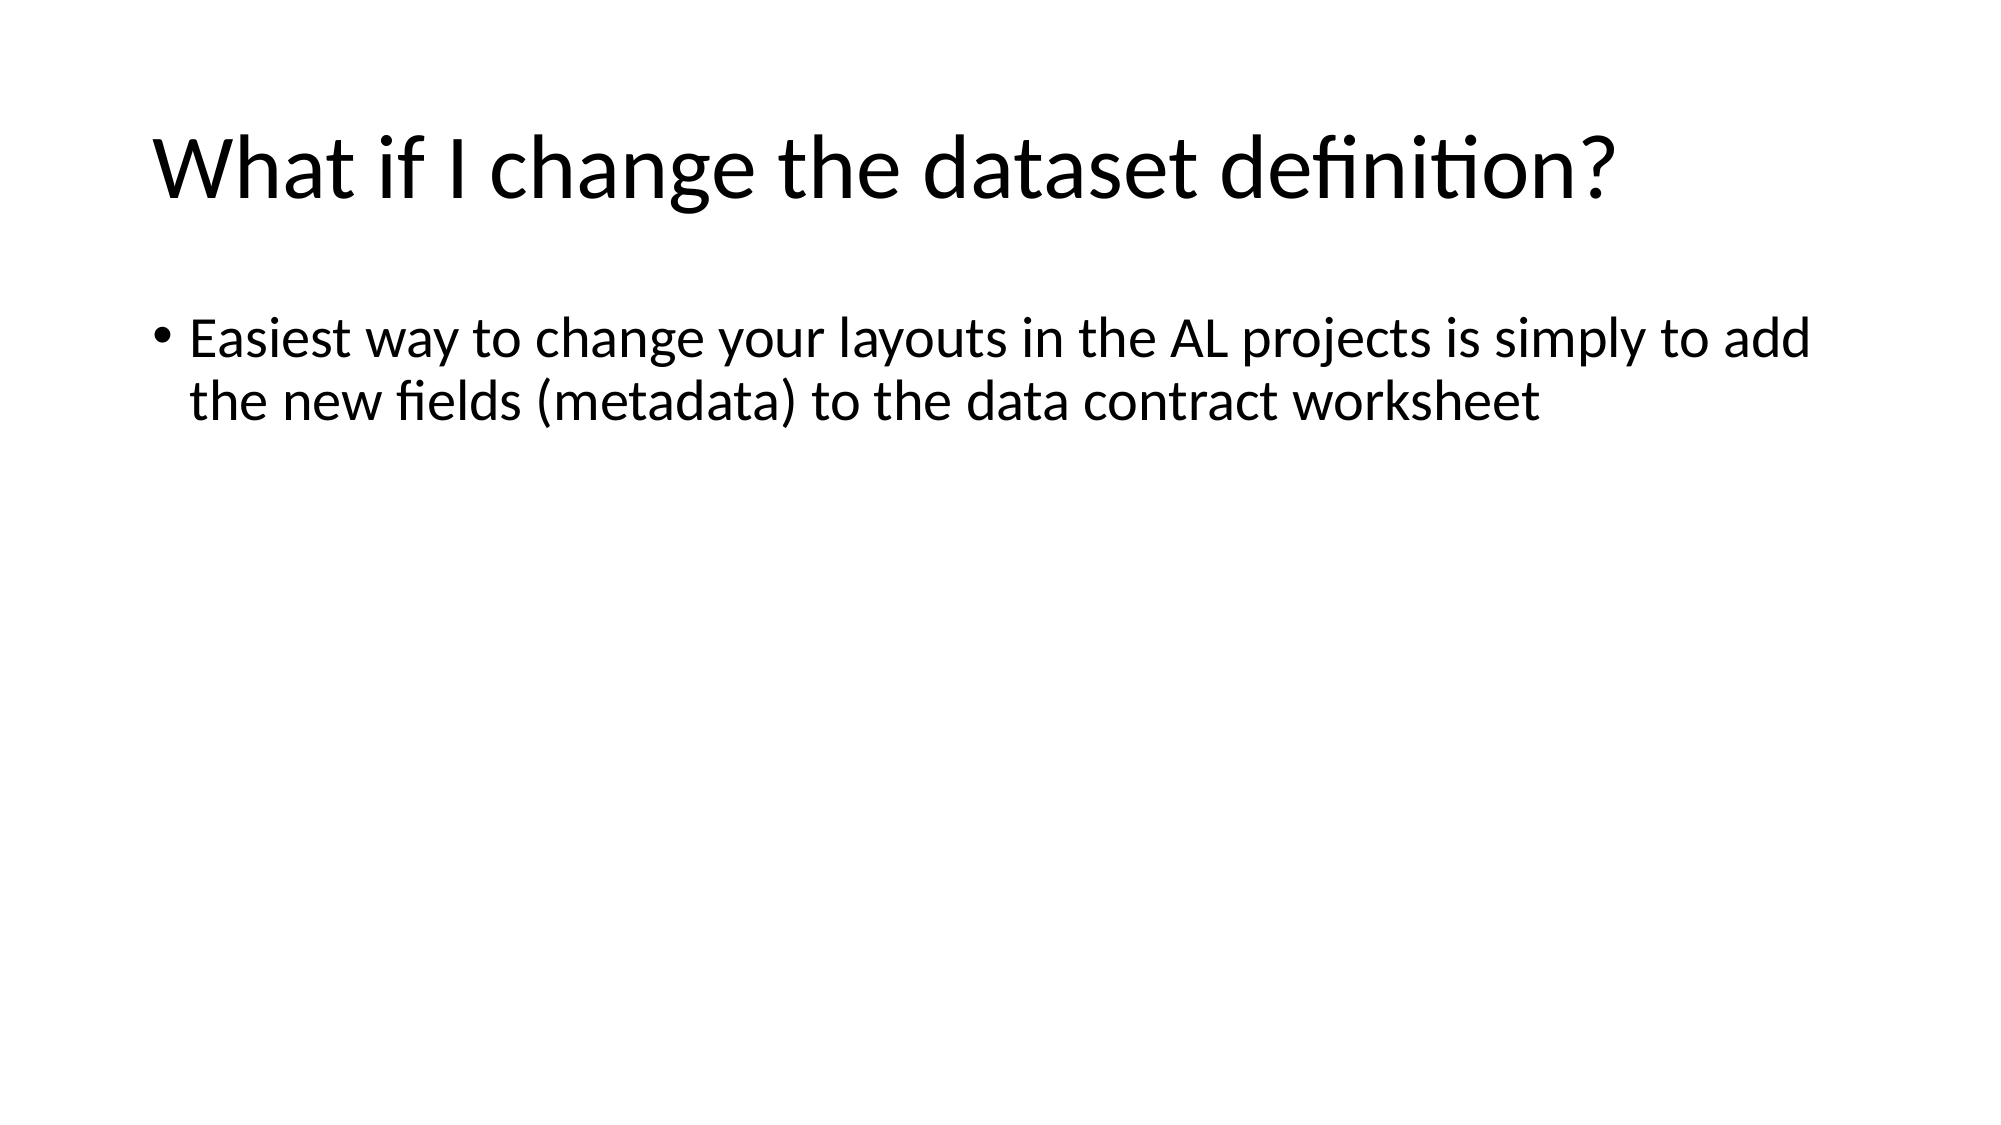

# What if I change the dataset definition?
Easiest way to change your layouts in the AL projects is simply to add the new fields (metadata) to the data contract worksheet